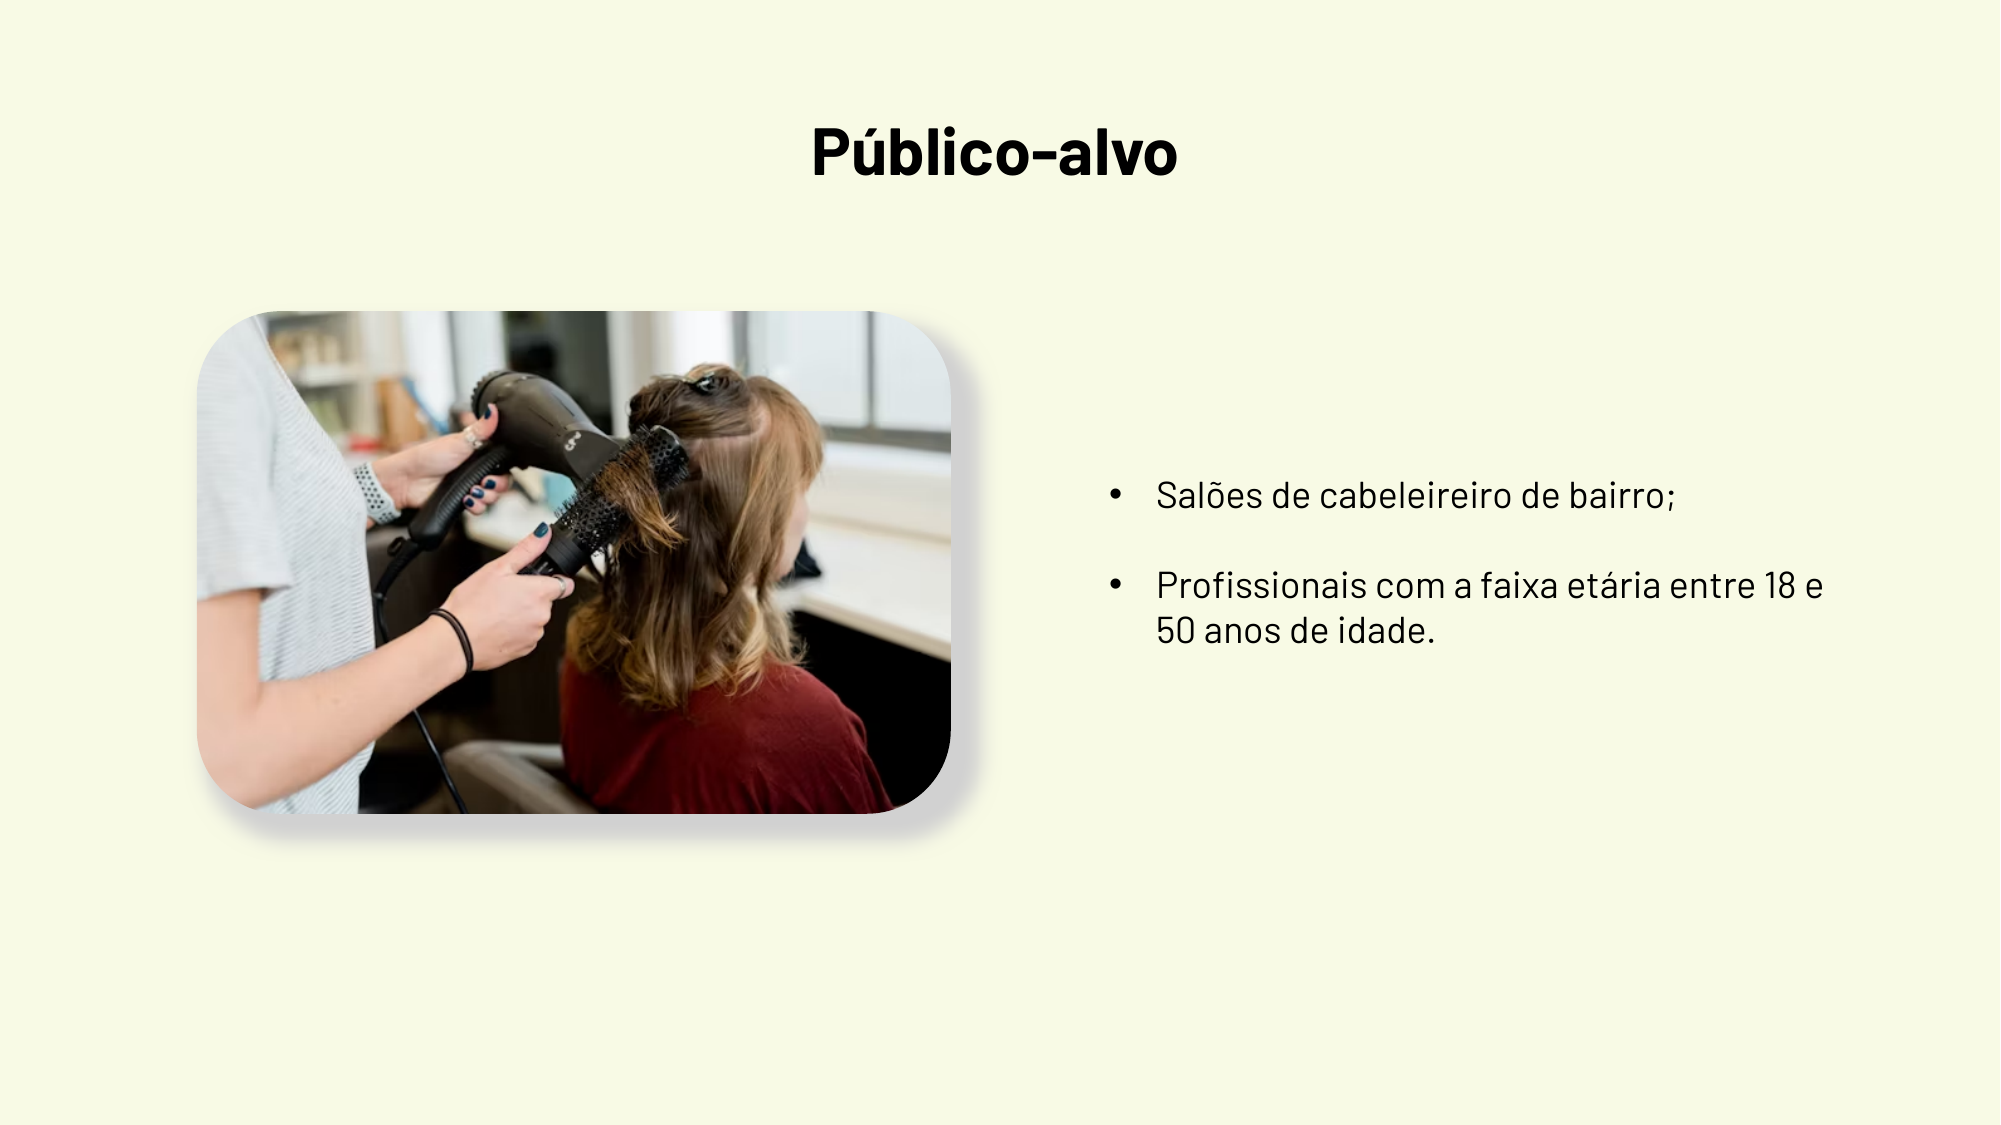

Público-alvo

Salões de cabeleireiro de bairro;

Profissionais com a faixa etária entre 18 e 50 anos de idade.